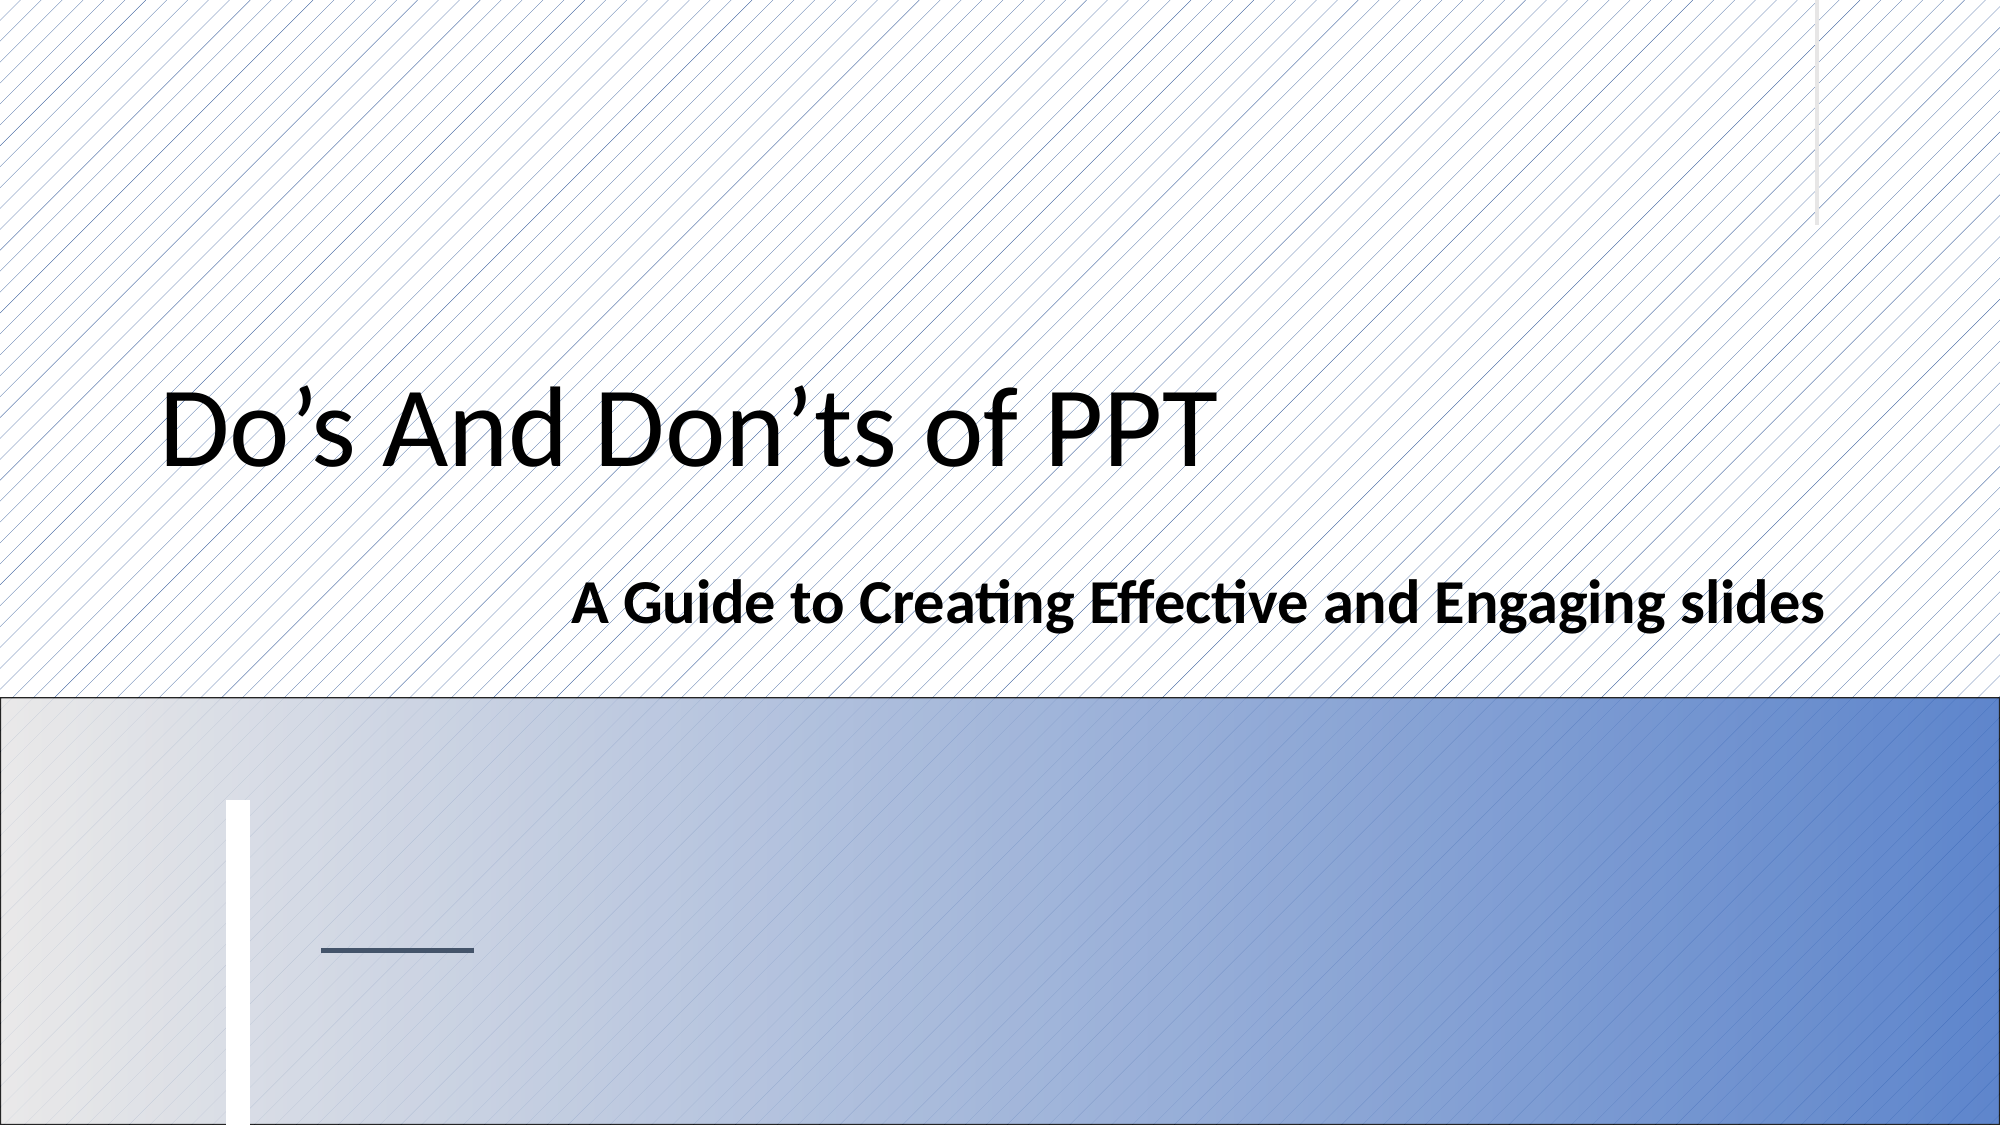

# Do’s And Don’ts of PPT
              A Guide to Creating Effective and Engaging slides